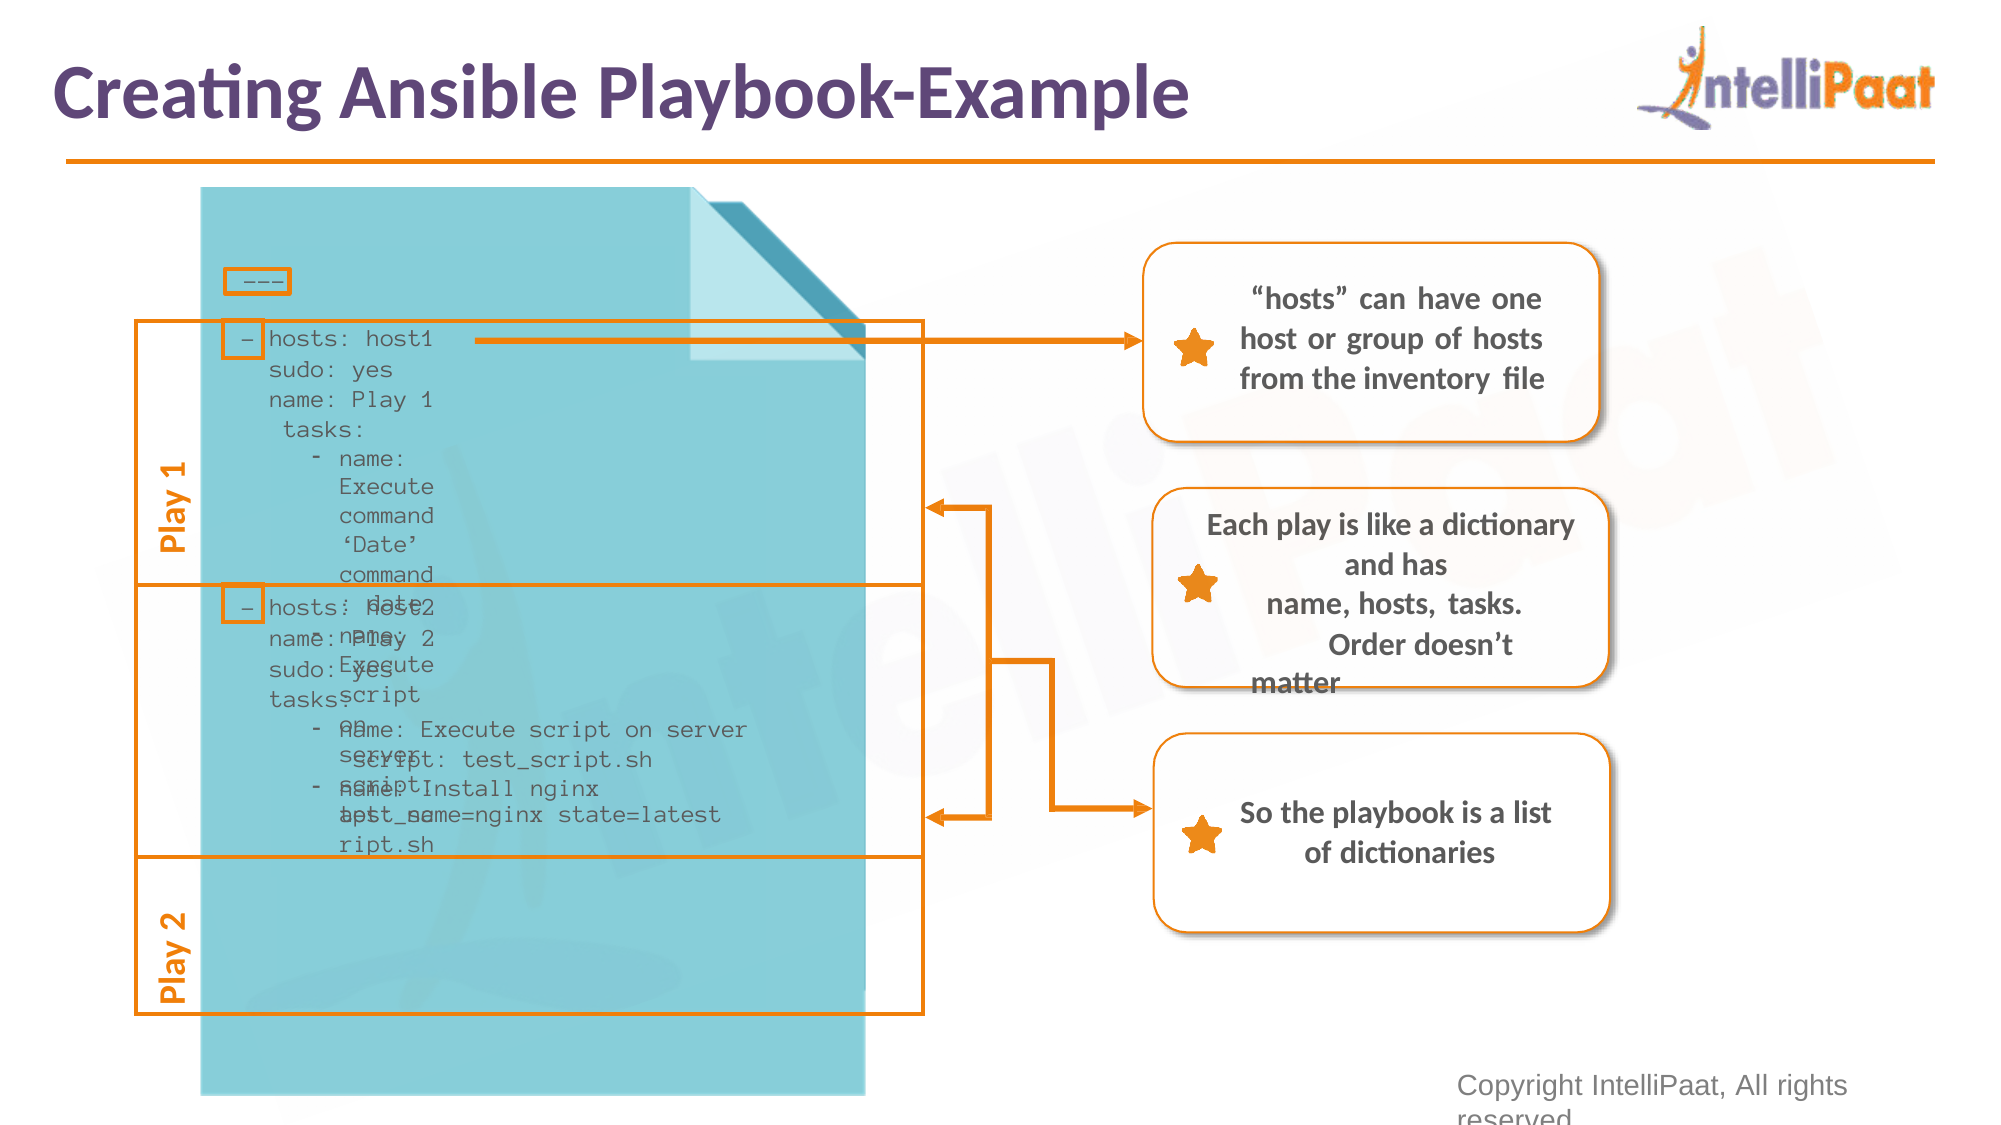

# Creating Ansible Playbook-Example

---
“hosts” can have one  host or group of hosts  from the inventory file
|  | - | hosts: host1 |
| --- | --- | --- |
| sudo: yes name: Play 1 tasks: name: Execute command ‘Date’ command: date name: Execute script on server script: test\_script.sh |  |  |

Play 1

Each play is like a dictionary
and has  name, hosts, tasks.
Order doesn’t matter

|  | - | hosts: host2 |
| --- | --- | --- |
| name: Play 2 sudo: yes tasks: name: Execute script on server script: test\_script.sh name: Install nginx apt: name=nginx state=latest |  |  |

So the playbook is a list  of dictionaries

Play 2
Copyright IntelliPaat, All rights reserved